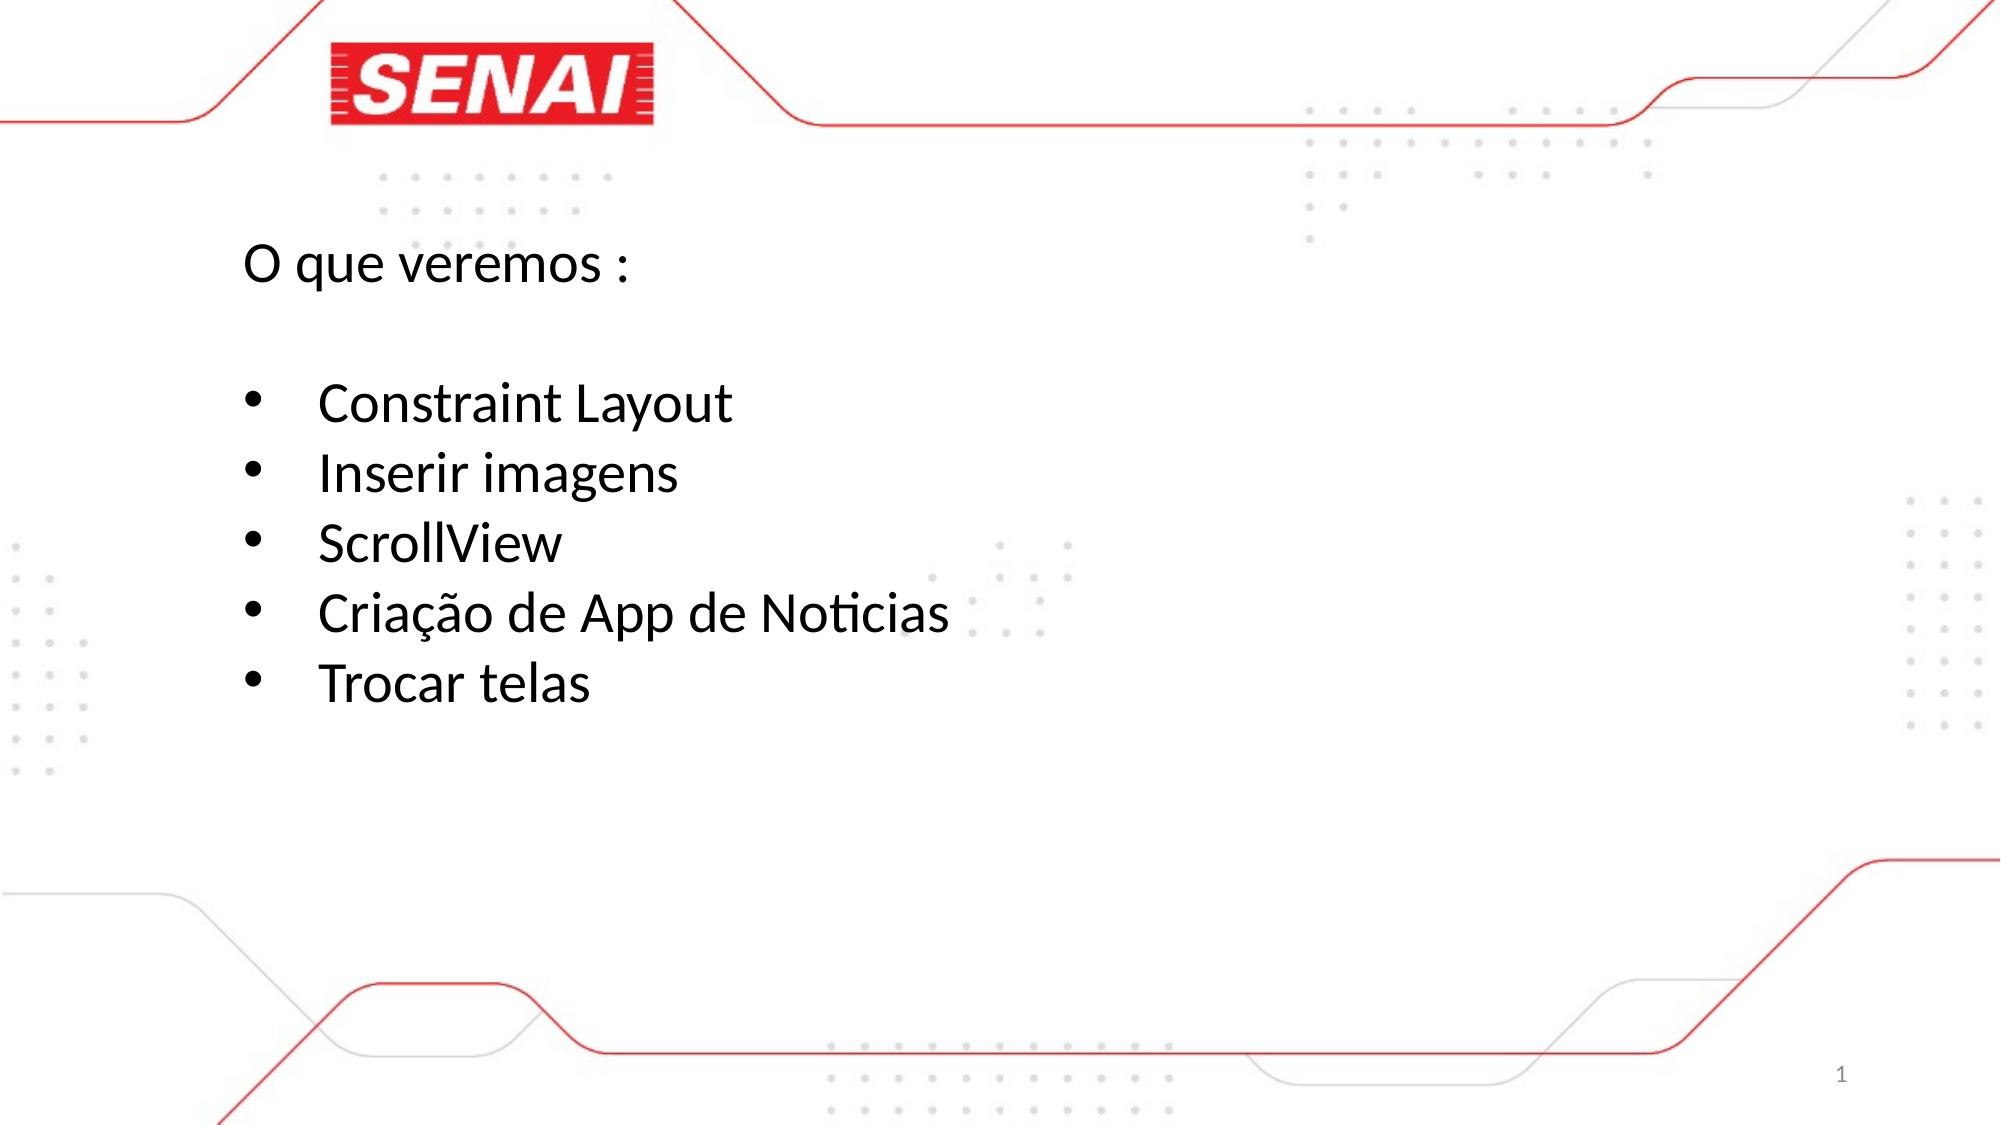

O que veremos :

Constraint Layout
Inserir imagens
ScrollView
Criação de App de Noticias
Trocar telas
1